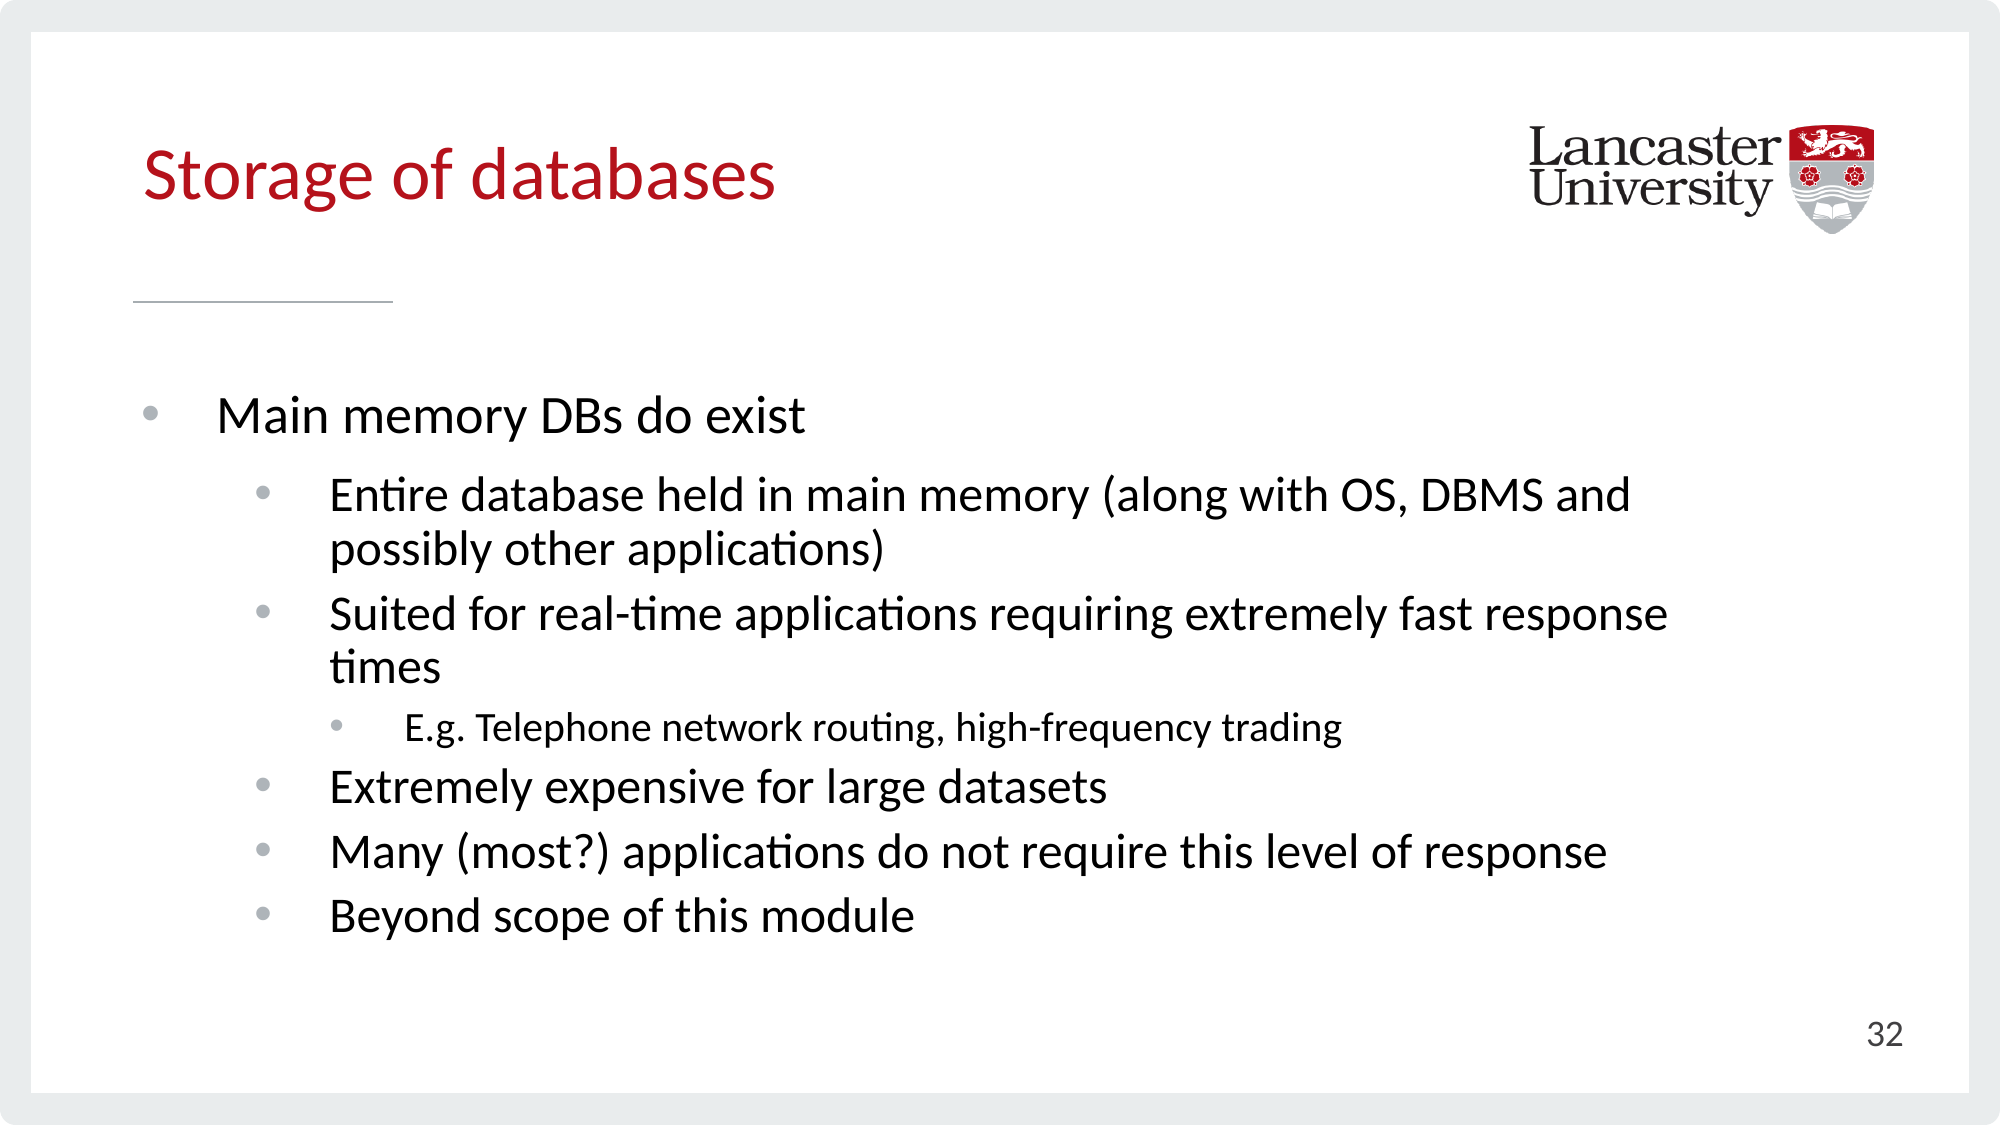

# Storage of databases
Main memory DBs do exist
Entire database held in main memory (along with OS, DBMS and possibly other applications)
Suited for real-time applications requiring extremely fast response times
E.g. Telephone network routing, high-frequency trading
Extremely expensive for large datasets
Many (most?) applications do not require this level of response
Beyond scope of this module

32